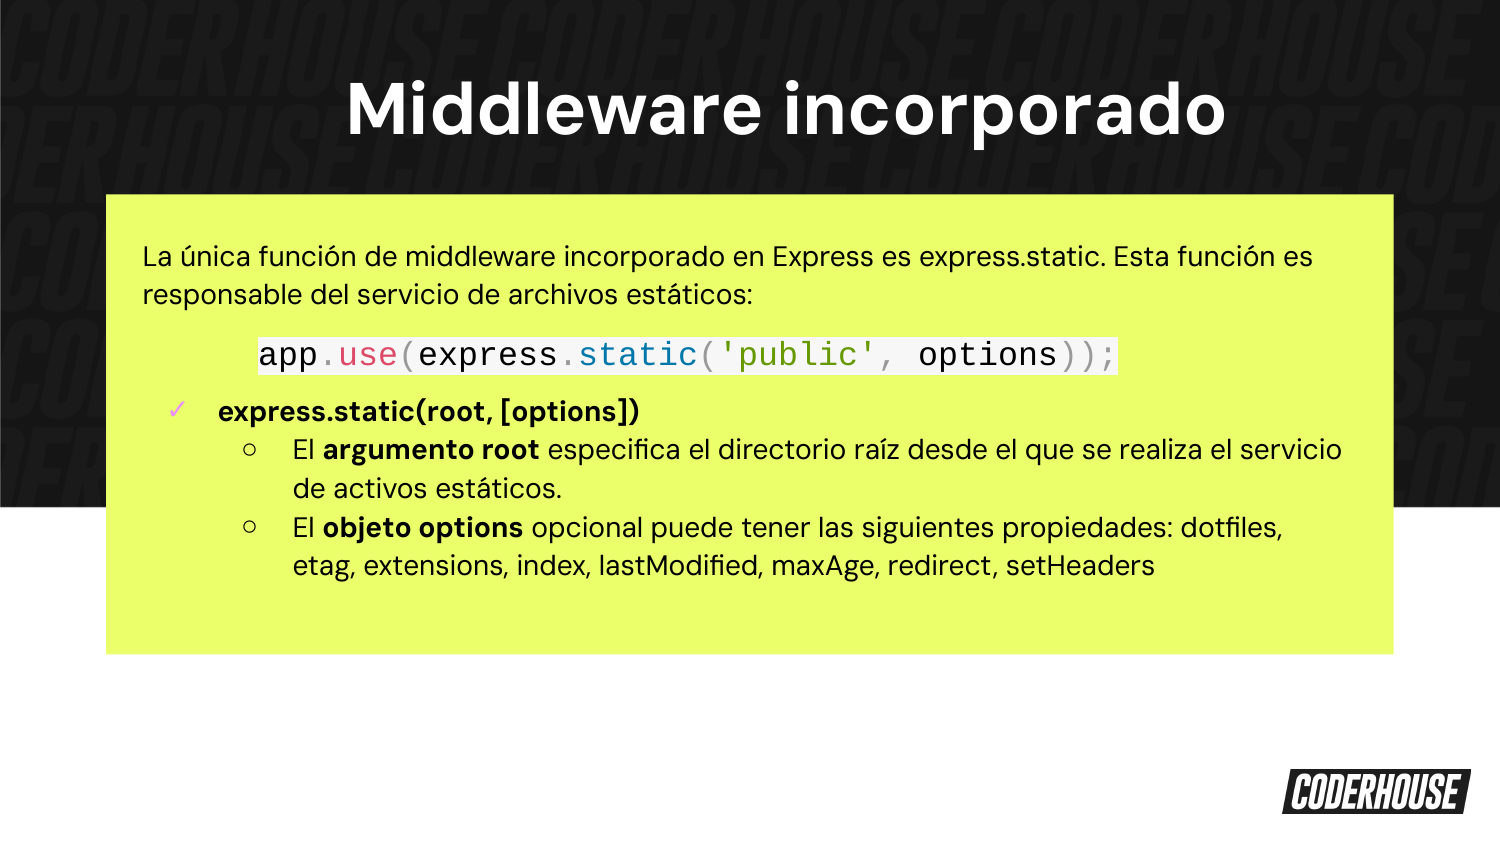

Middleware incorporado
La única función de middleware incorporado en Express es express.static. Esta función es responsable del servicio de archivos estáticos:

express.static(root, [options])
El argumento root especifica el directorio raíz desde el que se realiza el servicio de activos estáticos.
El objeto options opcional puede tener las siguientes propiedades: dotfiles, etag, extensions, index, lastModified, maxAge, redirect, setHeaders

app.use(express.static('public', options));